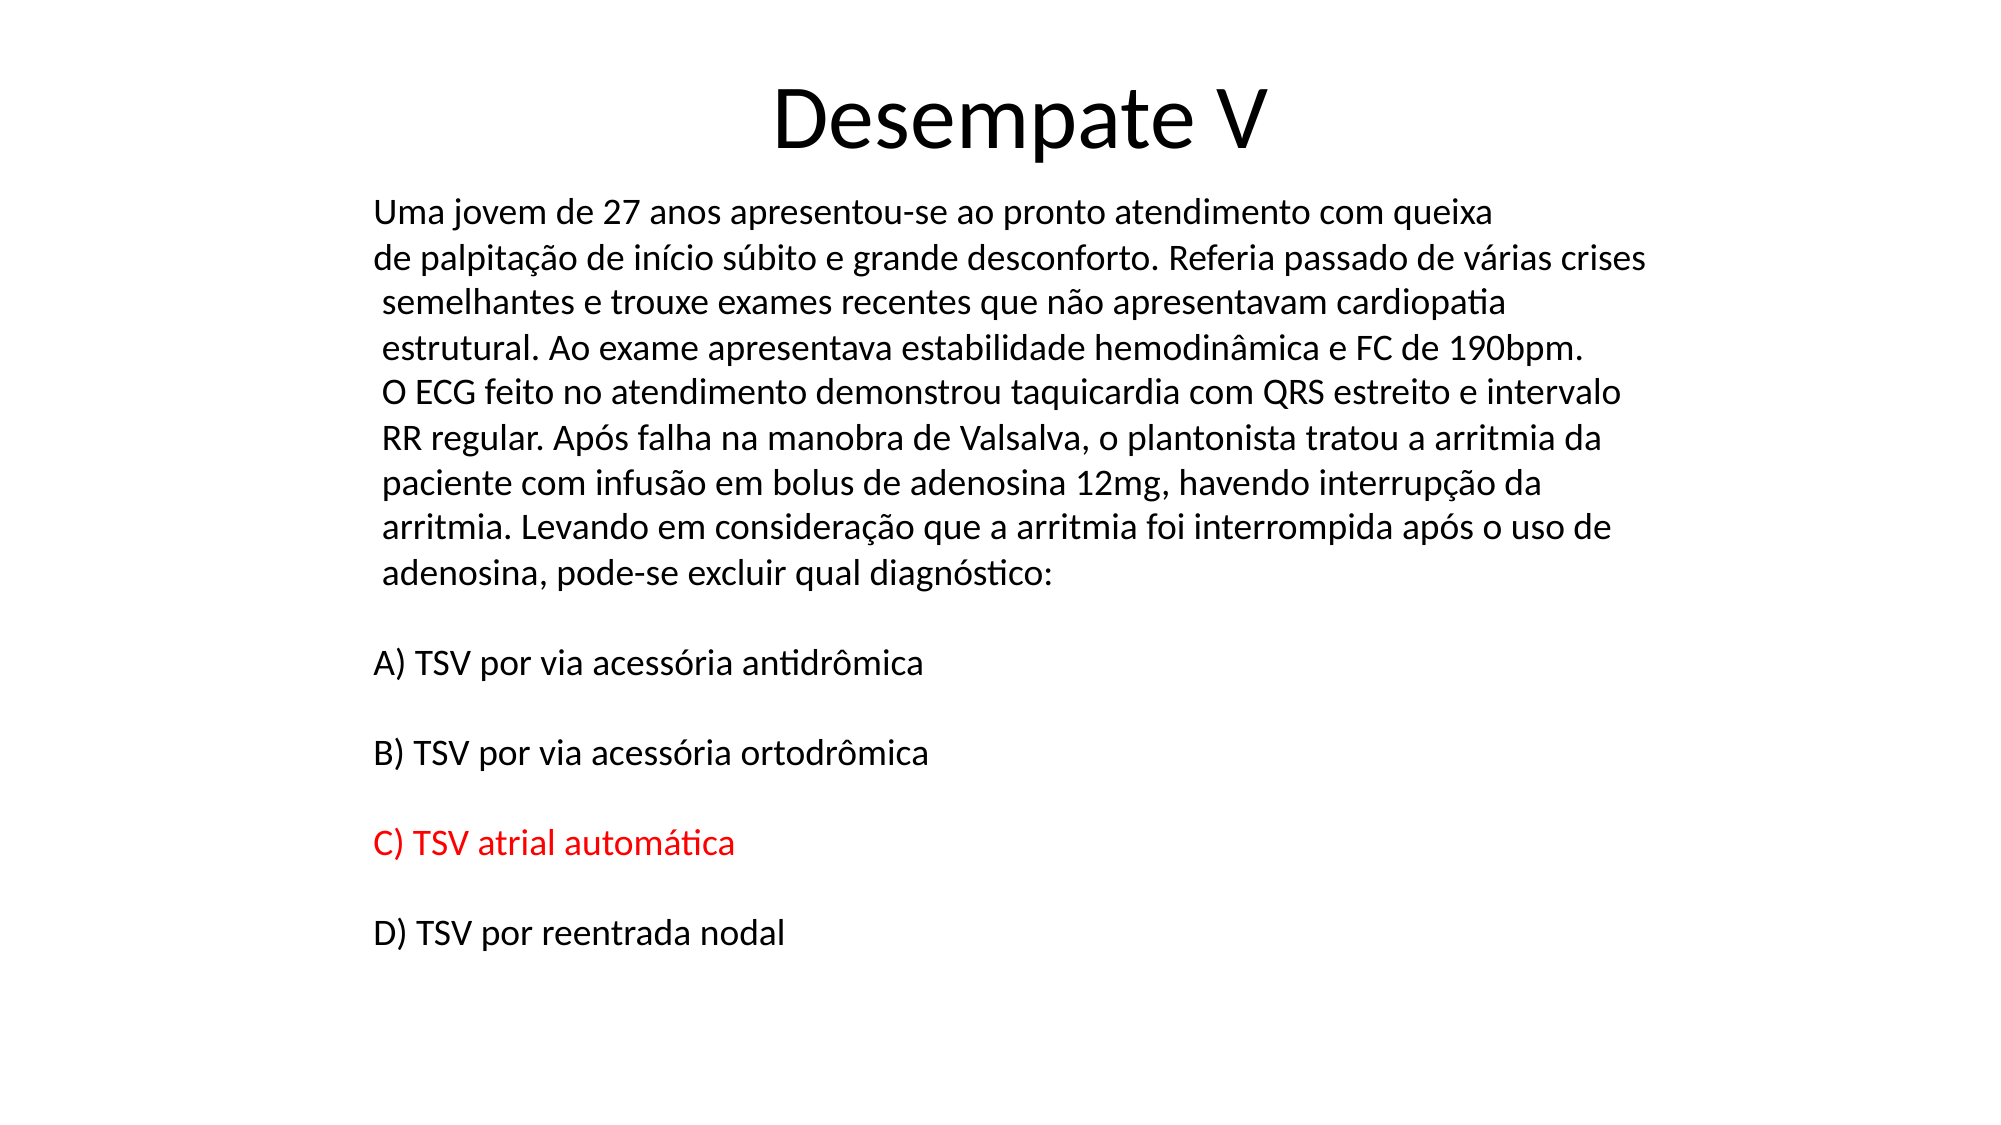

Desempate V
Uma jovem de 27 anos apresentou-se ao pronto atendimento com queixa
de palpitação de início súbito e grande desconforto. Referia passado de várias crises
 semelhantes e trouxe exames recentes que não apresentavam cardiopatia
 estrutural. Ao exame apresentava estabilidade hemodinâmica e FC de 190bpm.
 O ECG feito no atendimento demonstrou taquicardia com QRS estreito e intervalo
 RR regular. Após falha na manobra de Valsalva, o plantonista tratou a arritmia da
 paciente com infusão em bolus de adenosina 12mg, havendo interrupção da
 arritmia. Levando em consideração que a arritmia foi interrompida após o uso de
 adenosina, pode-se excluir qual diagnóstico:

A) TSV por via acessória antidrômica

B) TSV por via acessória ortodrômica

C) TSV atrial automática

D) TSV por reentrada nodal